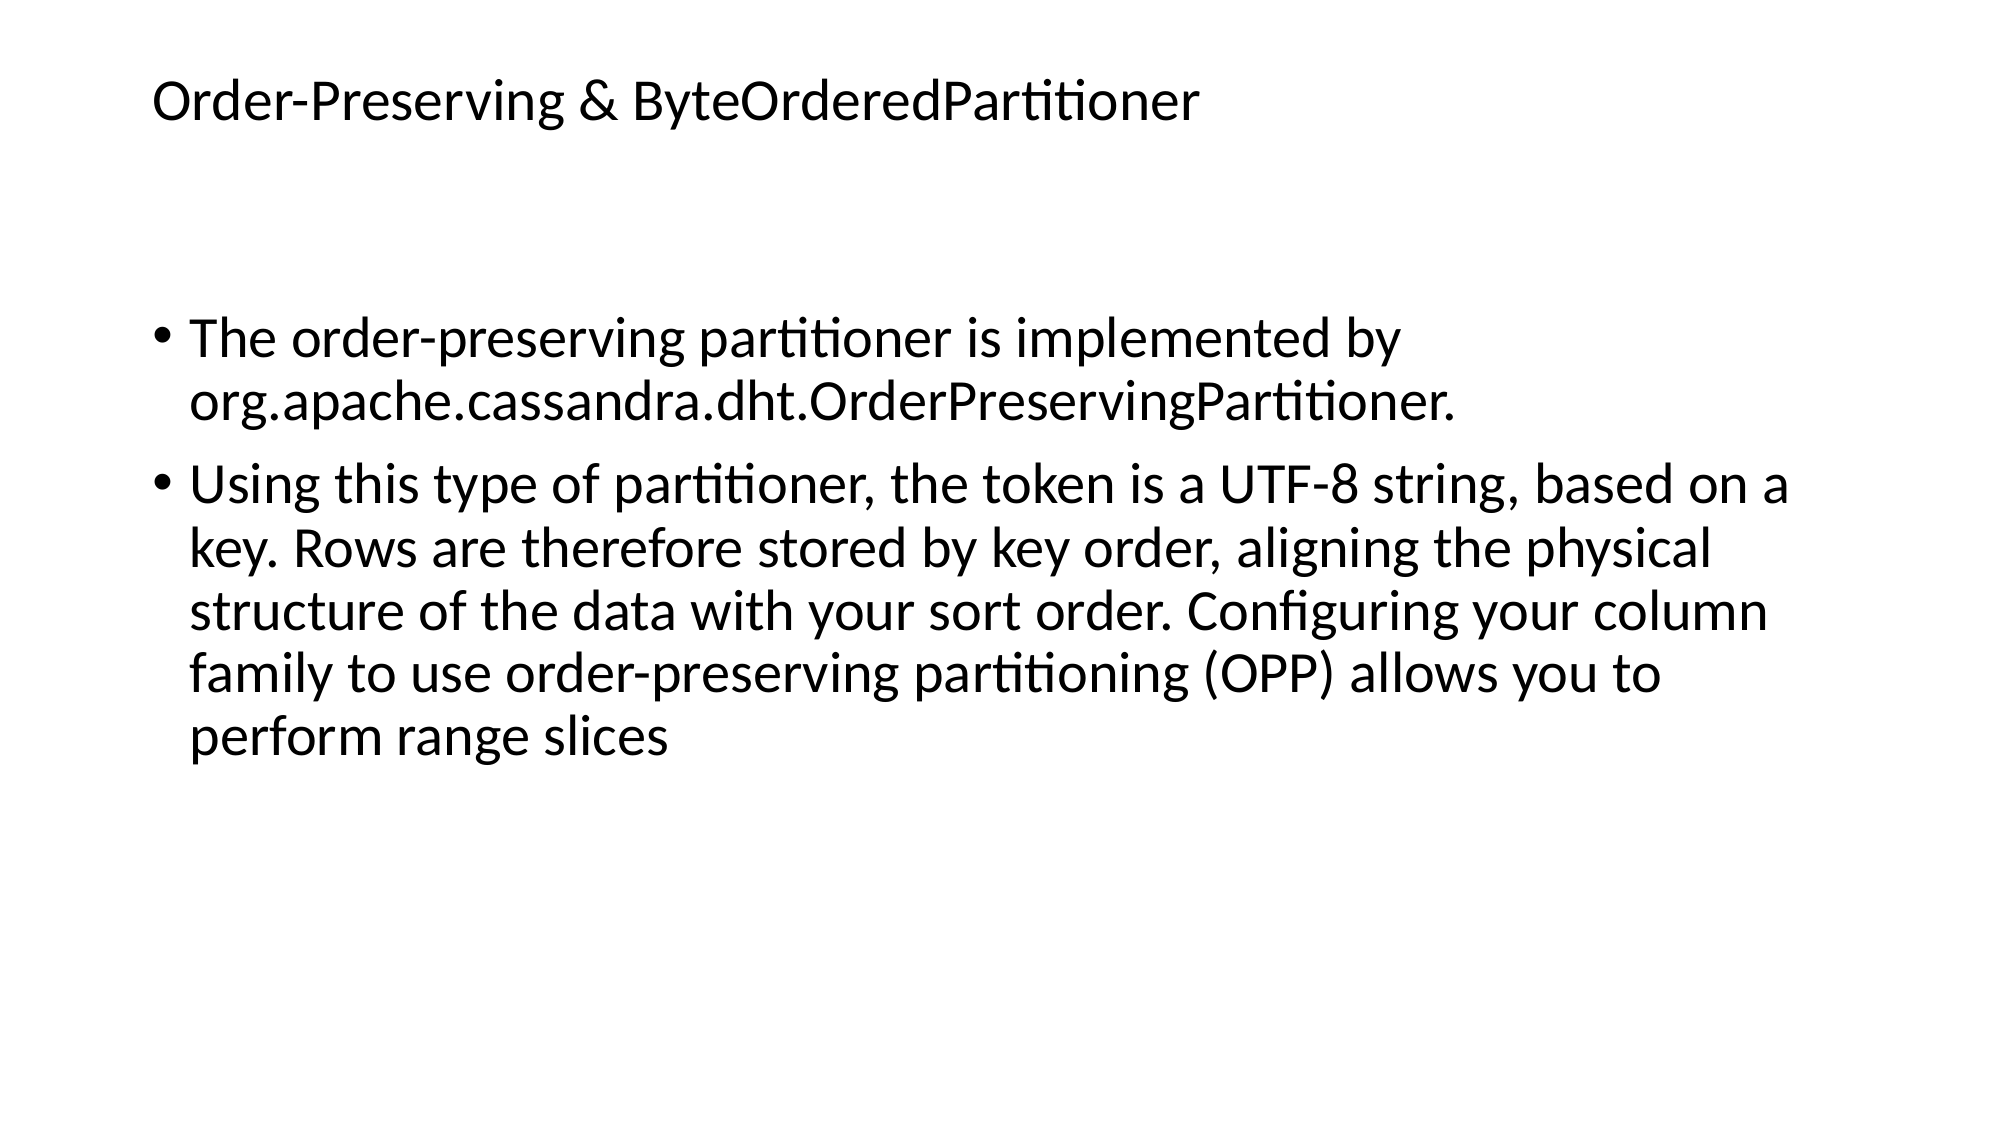

# Order-Preserving & ByteOrderedPartitioner
The order-preserving partitioner is implemented by org.apache.cassandra.dht.OrderPreservingPartitioner.
Using this type of partitioner, the token is a UTF-8 string, based on a key. Rows are therefore stored by key order, aligning the physical structure of the data with your sort order. Configuring your column family to use order-preserving partitioning (OPP) allows you to perform range slices